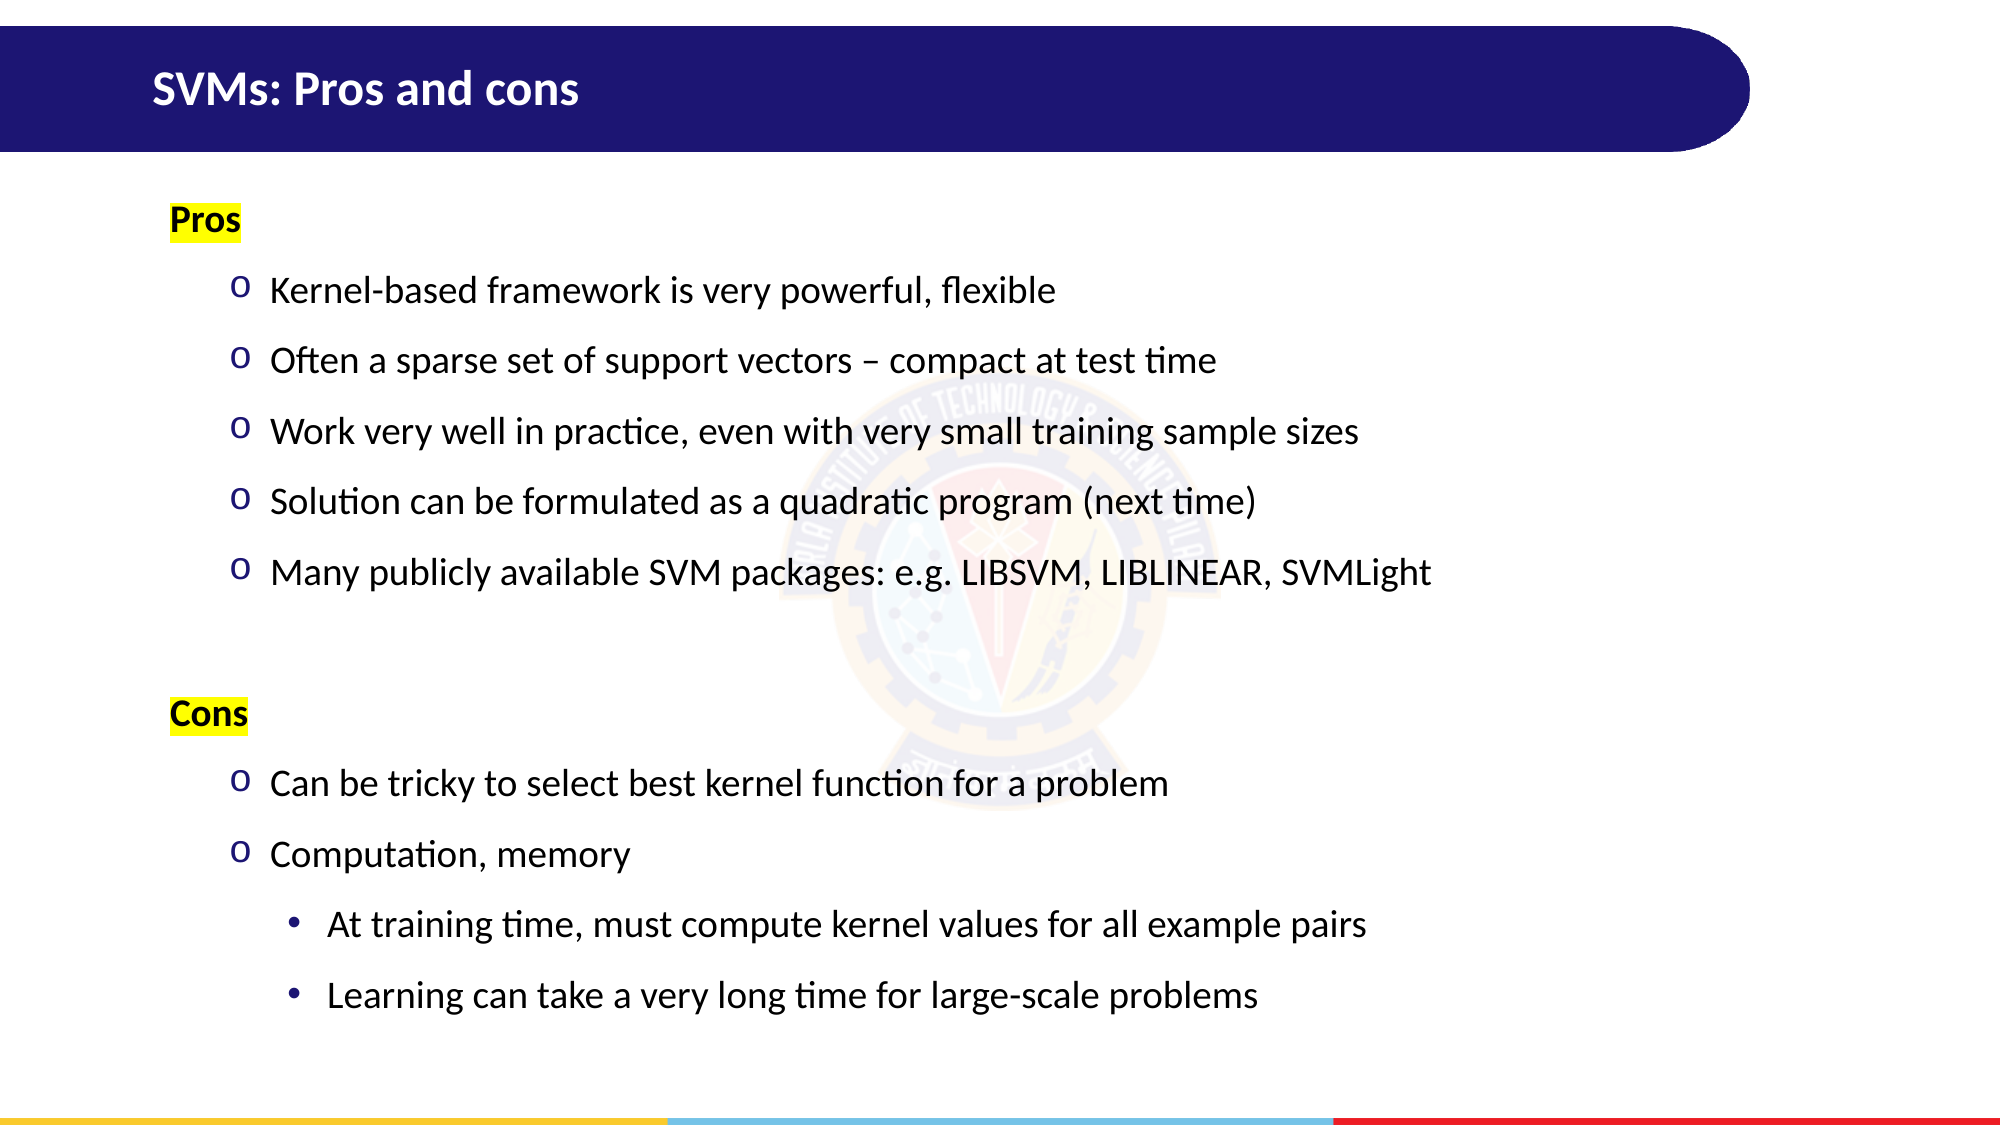

# SVMs: Pros and cons
Pros
Kernel-based framework is very powerful, flexible
Often a sparse set of support vectors – compact at test time
Work very well in practice, even with very small training sample sizes
Solution can be formulated as a quadratic program (next time)
Many publicly available SVM packages: e.g. LIBSVM, LIBLINEAR, SVMLight

Cons
Can be tricky to select best kernel function for a problem
Computation, memory
At training time, must compute kernel values for all example pairs
Learning can take a very long time for large-scale problems